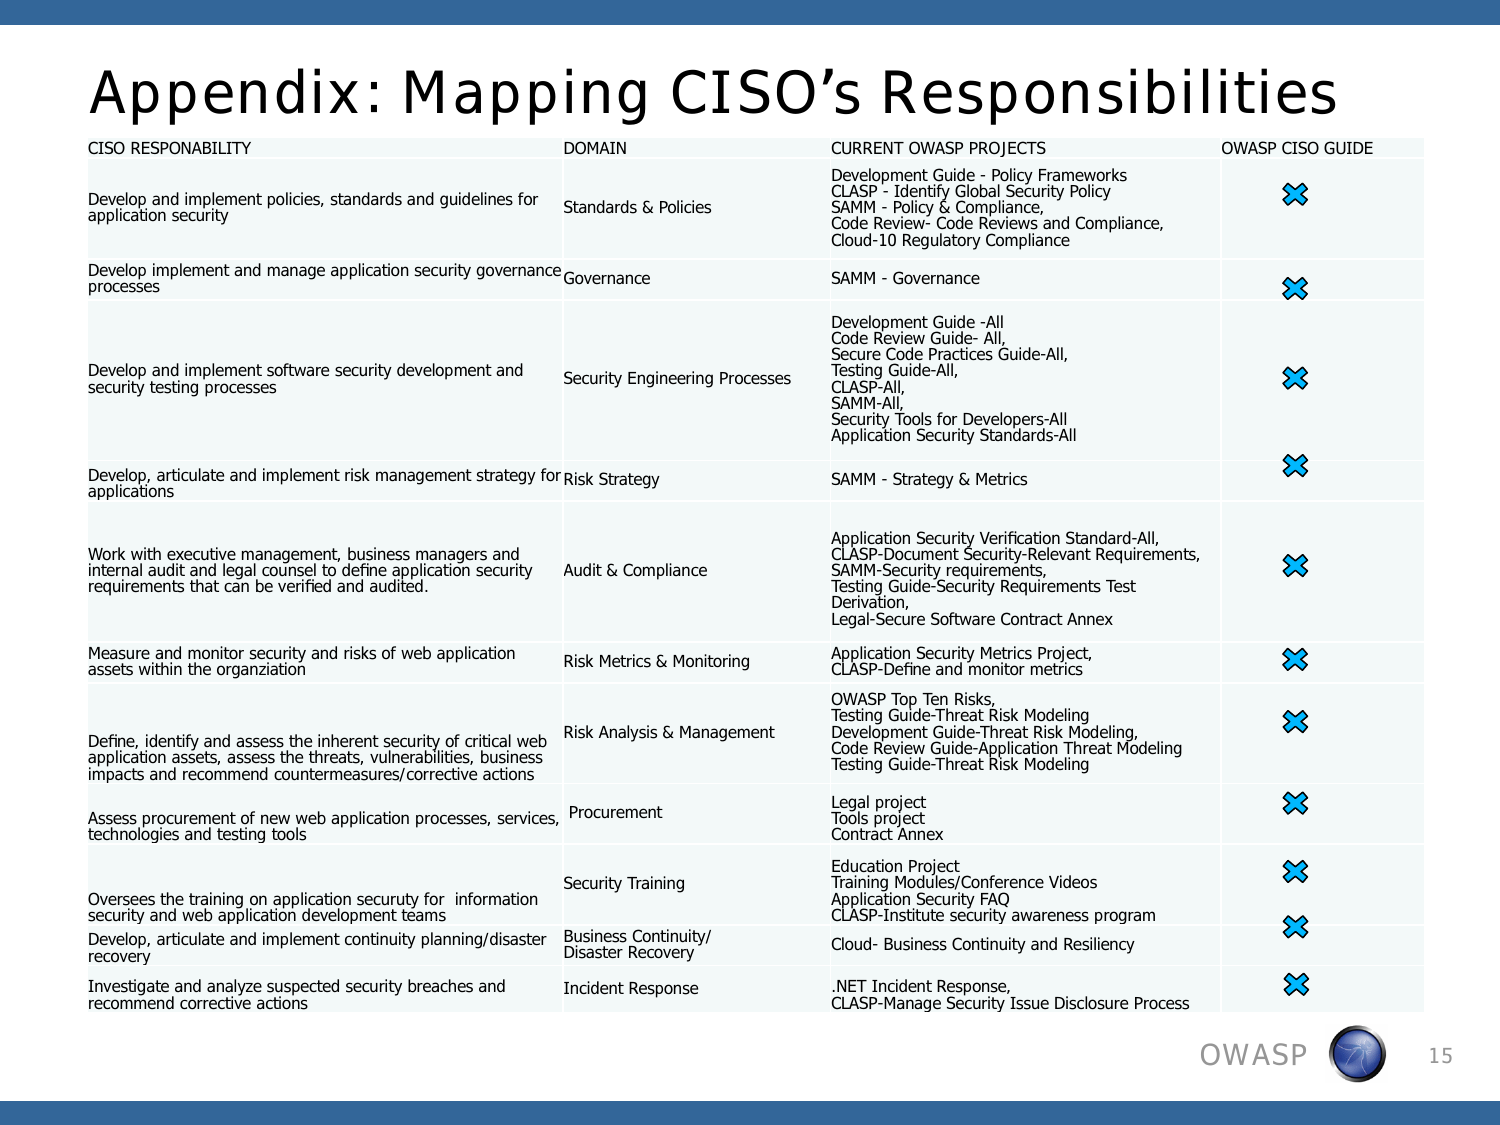

# Appendix: Mapping CISO’s Responsibilities
| CISO RESPONABILITY | DOMAIN | CURRENT OWASP PROJECTS | OWASP CISO GUIDE |
| --- | --- | --- | --- |
| Develop and implement policies, standards and guidelines for application security | Standards & Policies | Development Guide - Policy Frameworks CLASP - Identify Global Security Policy SAMM - Policy & Compliance, Code Review- Code Reviews and Compliance, Cloud-10 Regulatory Compliance |  |
| Develop implement and manage application security governance processes | Governance | SAMM - Governance |  |
| Develop and implement software security development and security testing processes | Security Engineering Processes | Development Guide -All Code Review Guide- All, Secure Code Practices Guide-All, Testing Guide-All, CLASP-All, SAMM-All, Security Tools for Developers-All Application Security Standards-All |  |
| Develop, articulate and implement risk management strategy for applications | Risk Strategy | SAMM - Strategy & Metrics |  |
| Work with executive management, business managers and internal audit and legal counsel to define application security requirements that can be verified and audited. | Audit & Compliance | Application Security Verification Standard-All, CLASP-Document Security-Relevant Requirements, SAMM-Security requirements, Testing Guide-Security Requirements Test Derivation, Legal-Secure Software Contract Annex |  |
| Measure and monitor security and risks of web application assets within the organziation | Risk Metrics & Monitoring | Application Security Metrics Project, CLASP-Define and monitor metrics |  |
| Define, identify and assess the inherent security of critical web application assets, assess the threats, vulnerabilities, business impacts and recommend countermeasures/corrective actions | Risk Analysis & Management | OWASP Top Ten Risks, Testing Guide-Threat Risk Modeling Development Guide-Threat Risk Modeling, Code Review Guide-Application Threat Modeling Testing Guide-Threat Risk Modeling |  |
| Assess procurement of new web application processes, services, technologies and testing tools | Procurement | Legal project Tools project Contract Annex |  |
| Oversees the training on application securuty for information security and web application development teams | Security Training | Education Project Training Modules/Conference Videos Application Security FAQ CLASP-Institute security awareness program |  |
| Develop, articulate and implement continuity planning/disaster recovery | Business Continuity/ Disaster Recovery | Cloud- Business Continuity and Resiliency |  |
| Investigate and analyze suspected security breaches and recommend corrective actions | Incident Response | .NET Incident Response, CLASP-Manage Security Issue Disclosure Process |  |

15